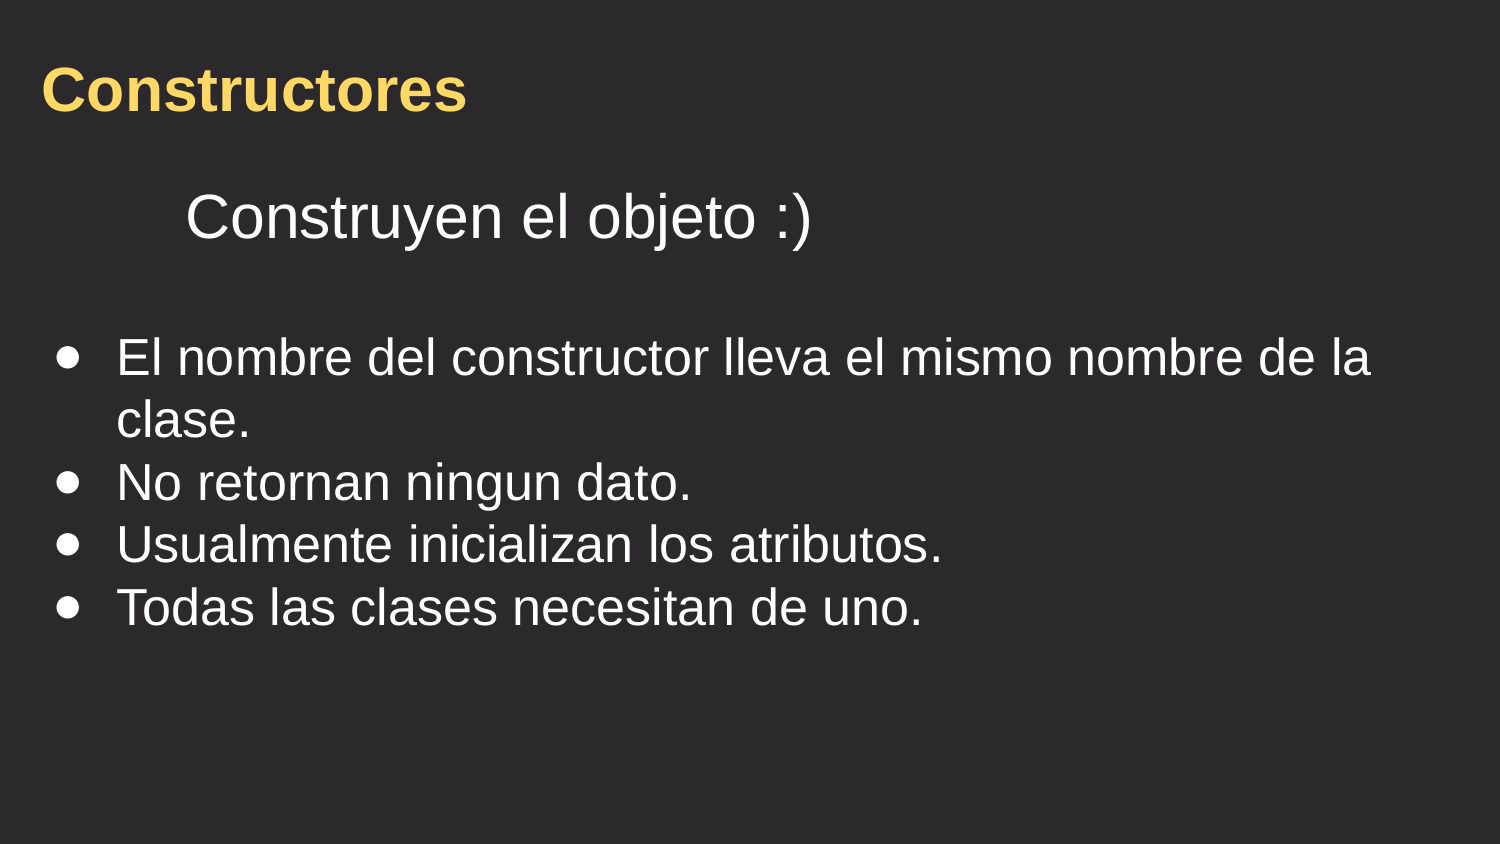

# Constructores
Construyen el objeto :)
El nombre del constructor lleva el mismo nombre de la clase.
No retornan ningun dato.
Usualmente inicializan los atributos.
Todas las clases necesitan de uno.